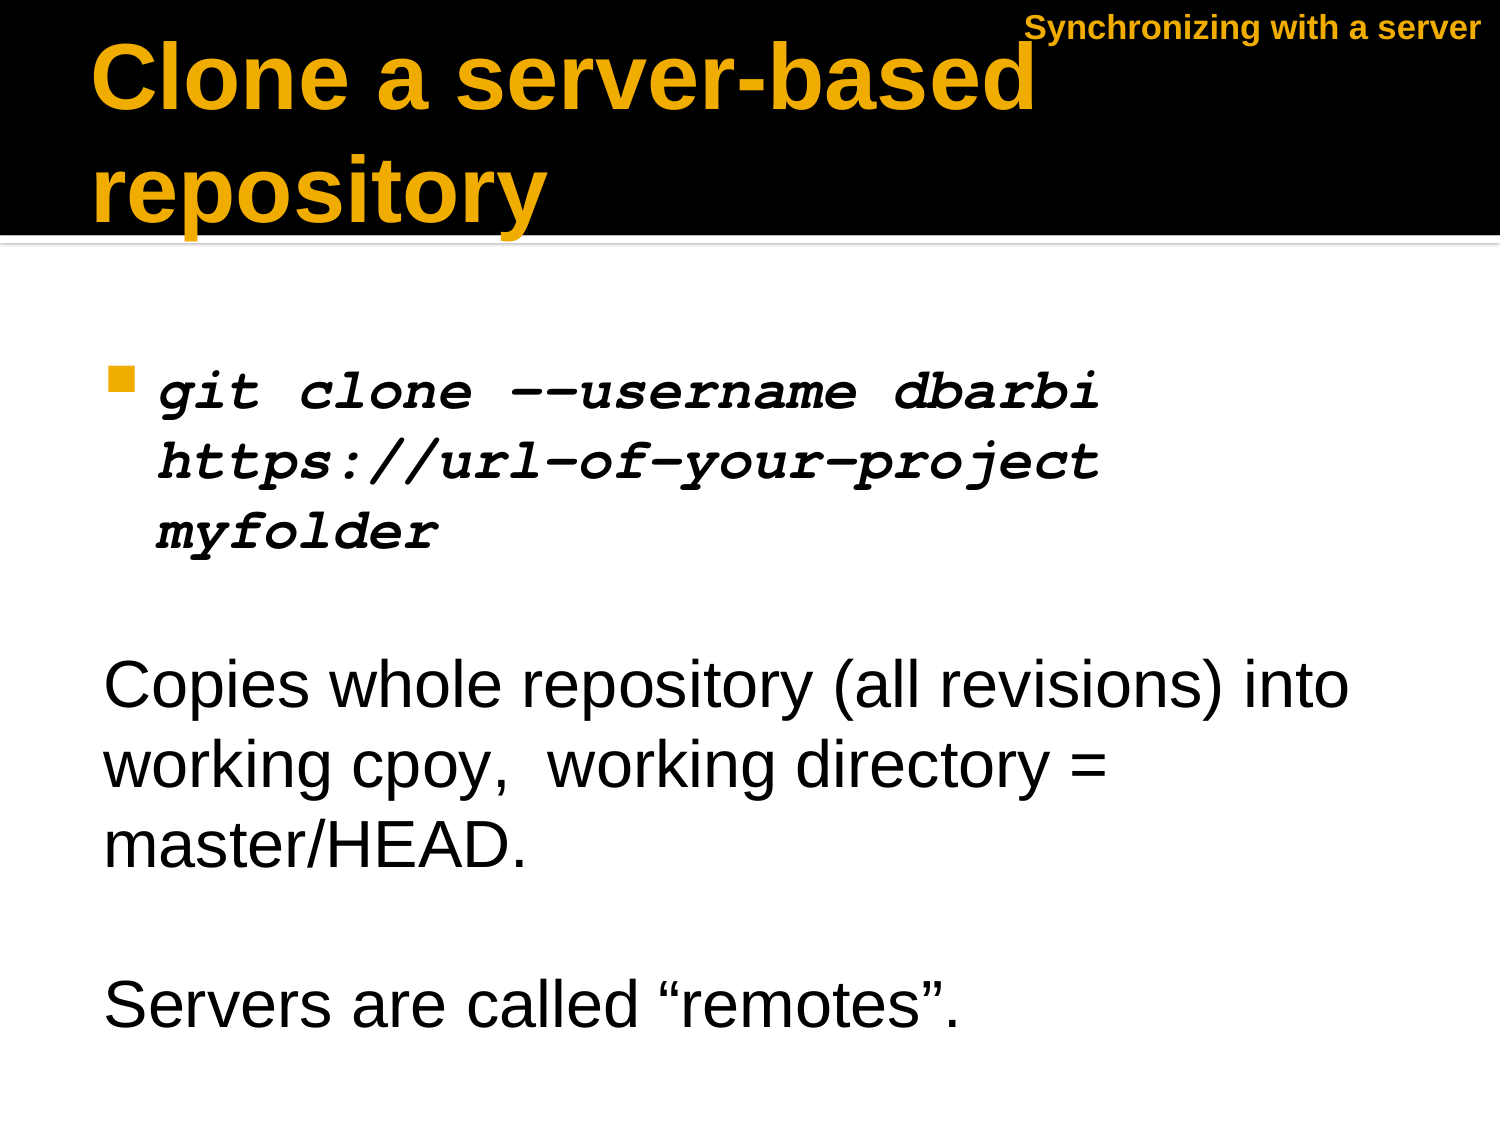

Synchronizing with a server
# Clone a server-based repository
git clone --username dbarbi https://url-of-your-project myfolder

Copies whole repository (all revisions) into working cpoy,  working directory = master/HEAD.

Servers are called “remotes”.